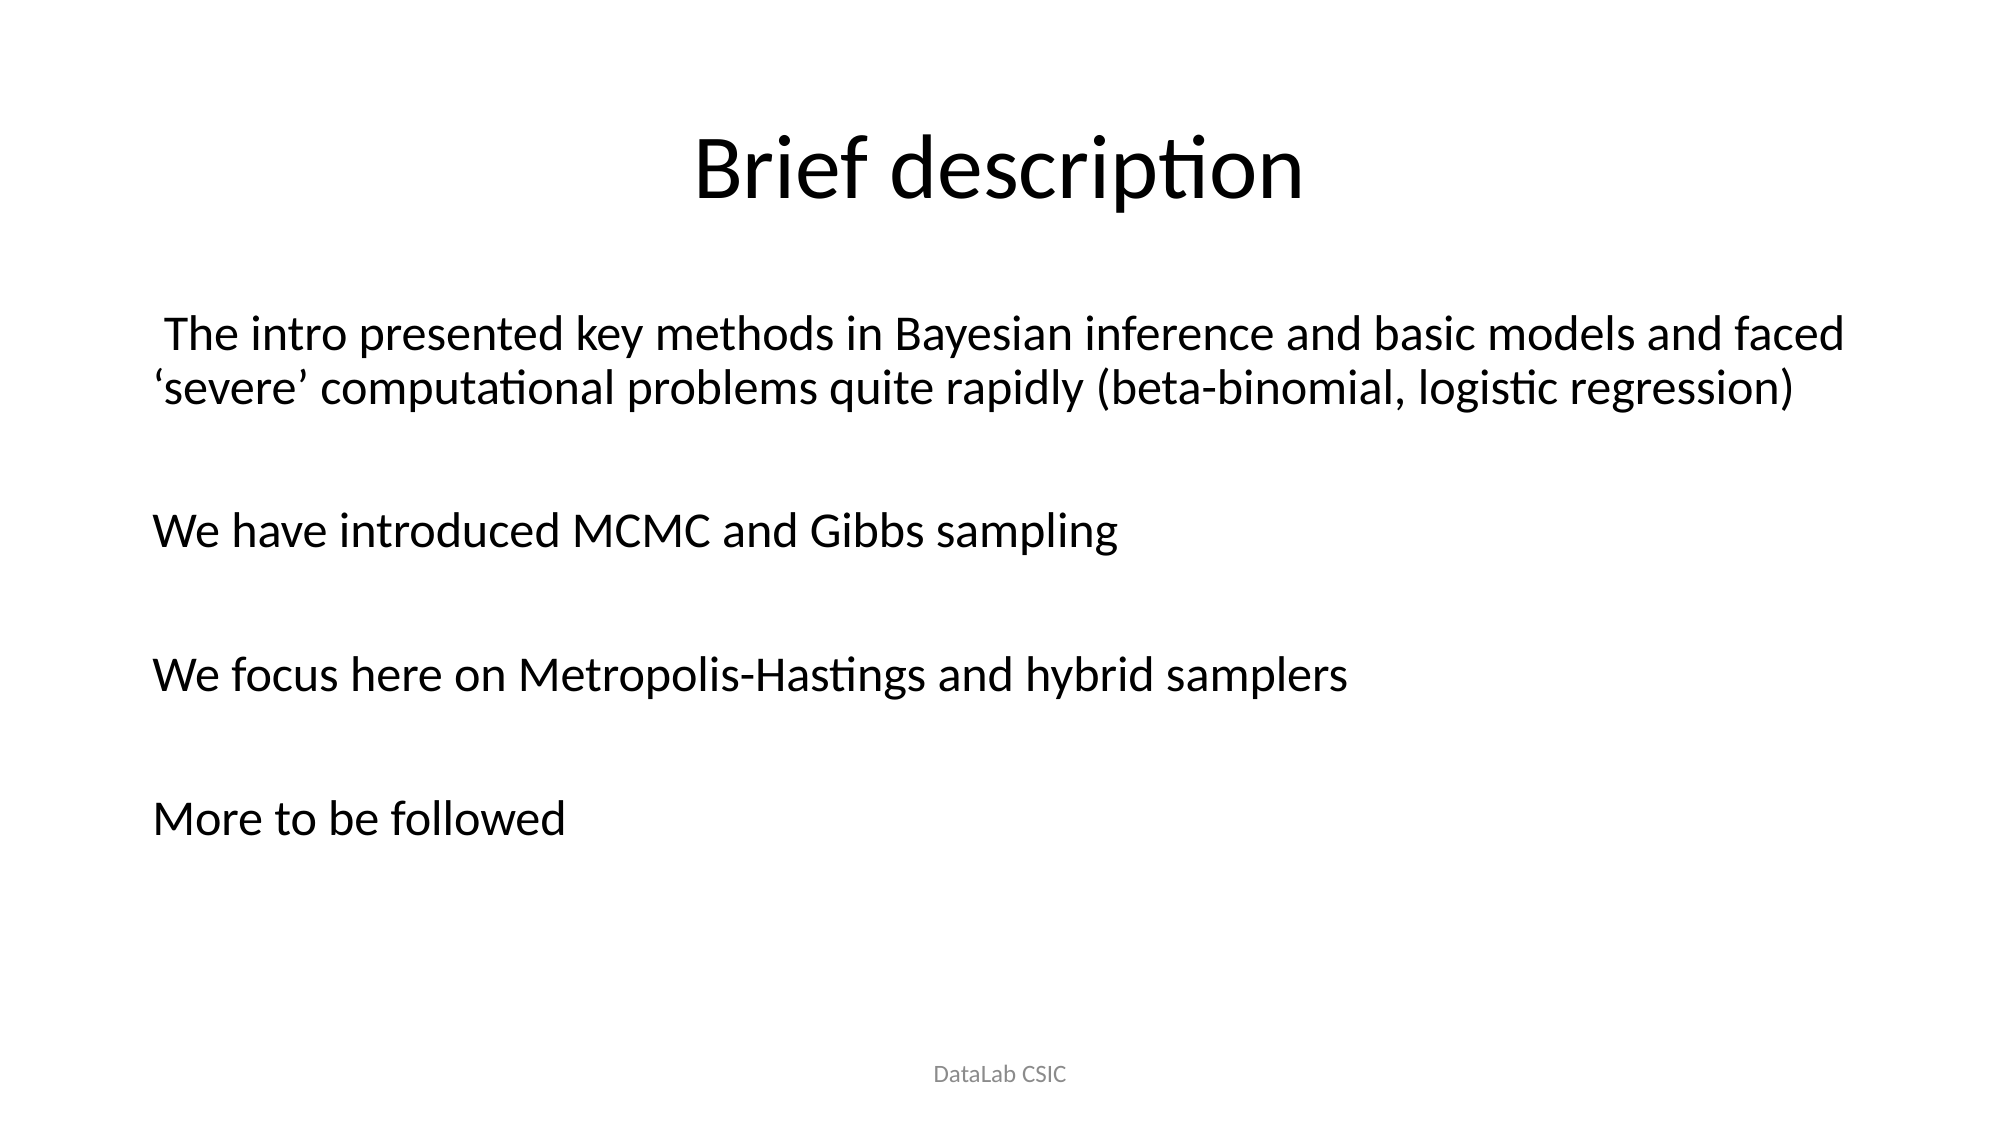

# Brief description
 The intro presented key methods in Bayesian inference and basic models and faced ‘severe’ computational problems quite rapidly (beta-binomial, logistic regression)

We have introduced MCMC and Gibbs sampling

We focus here on Metropolis-Hastings and hybrid samplers

More to be followed

DataLab CSIC